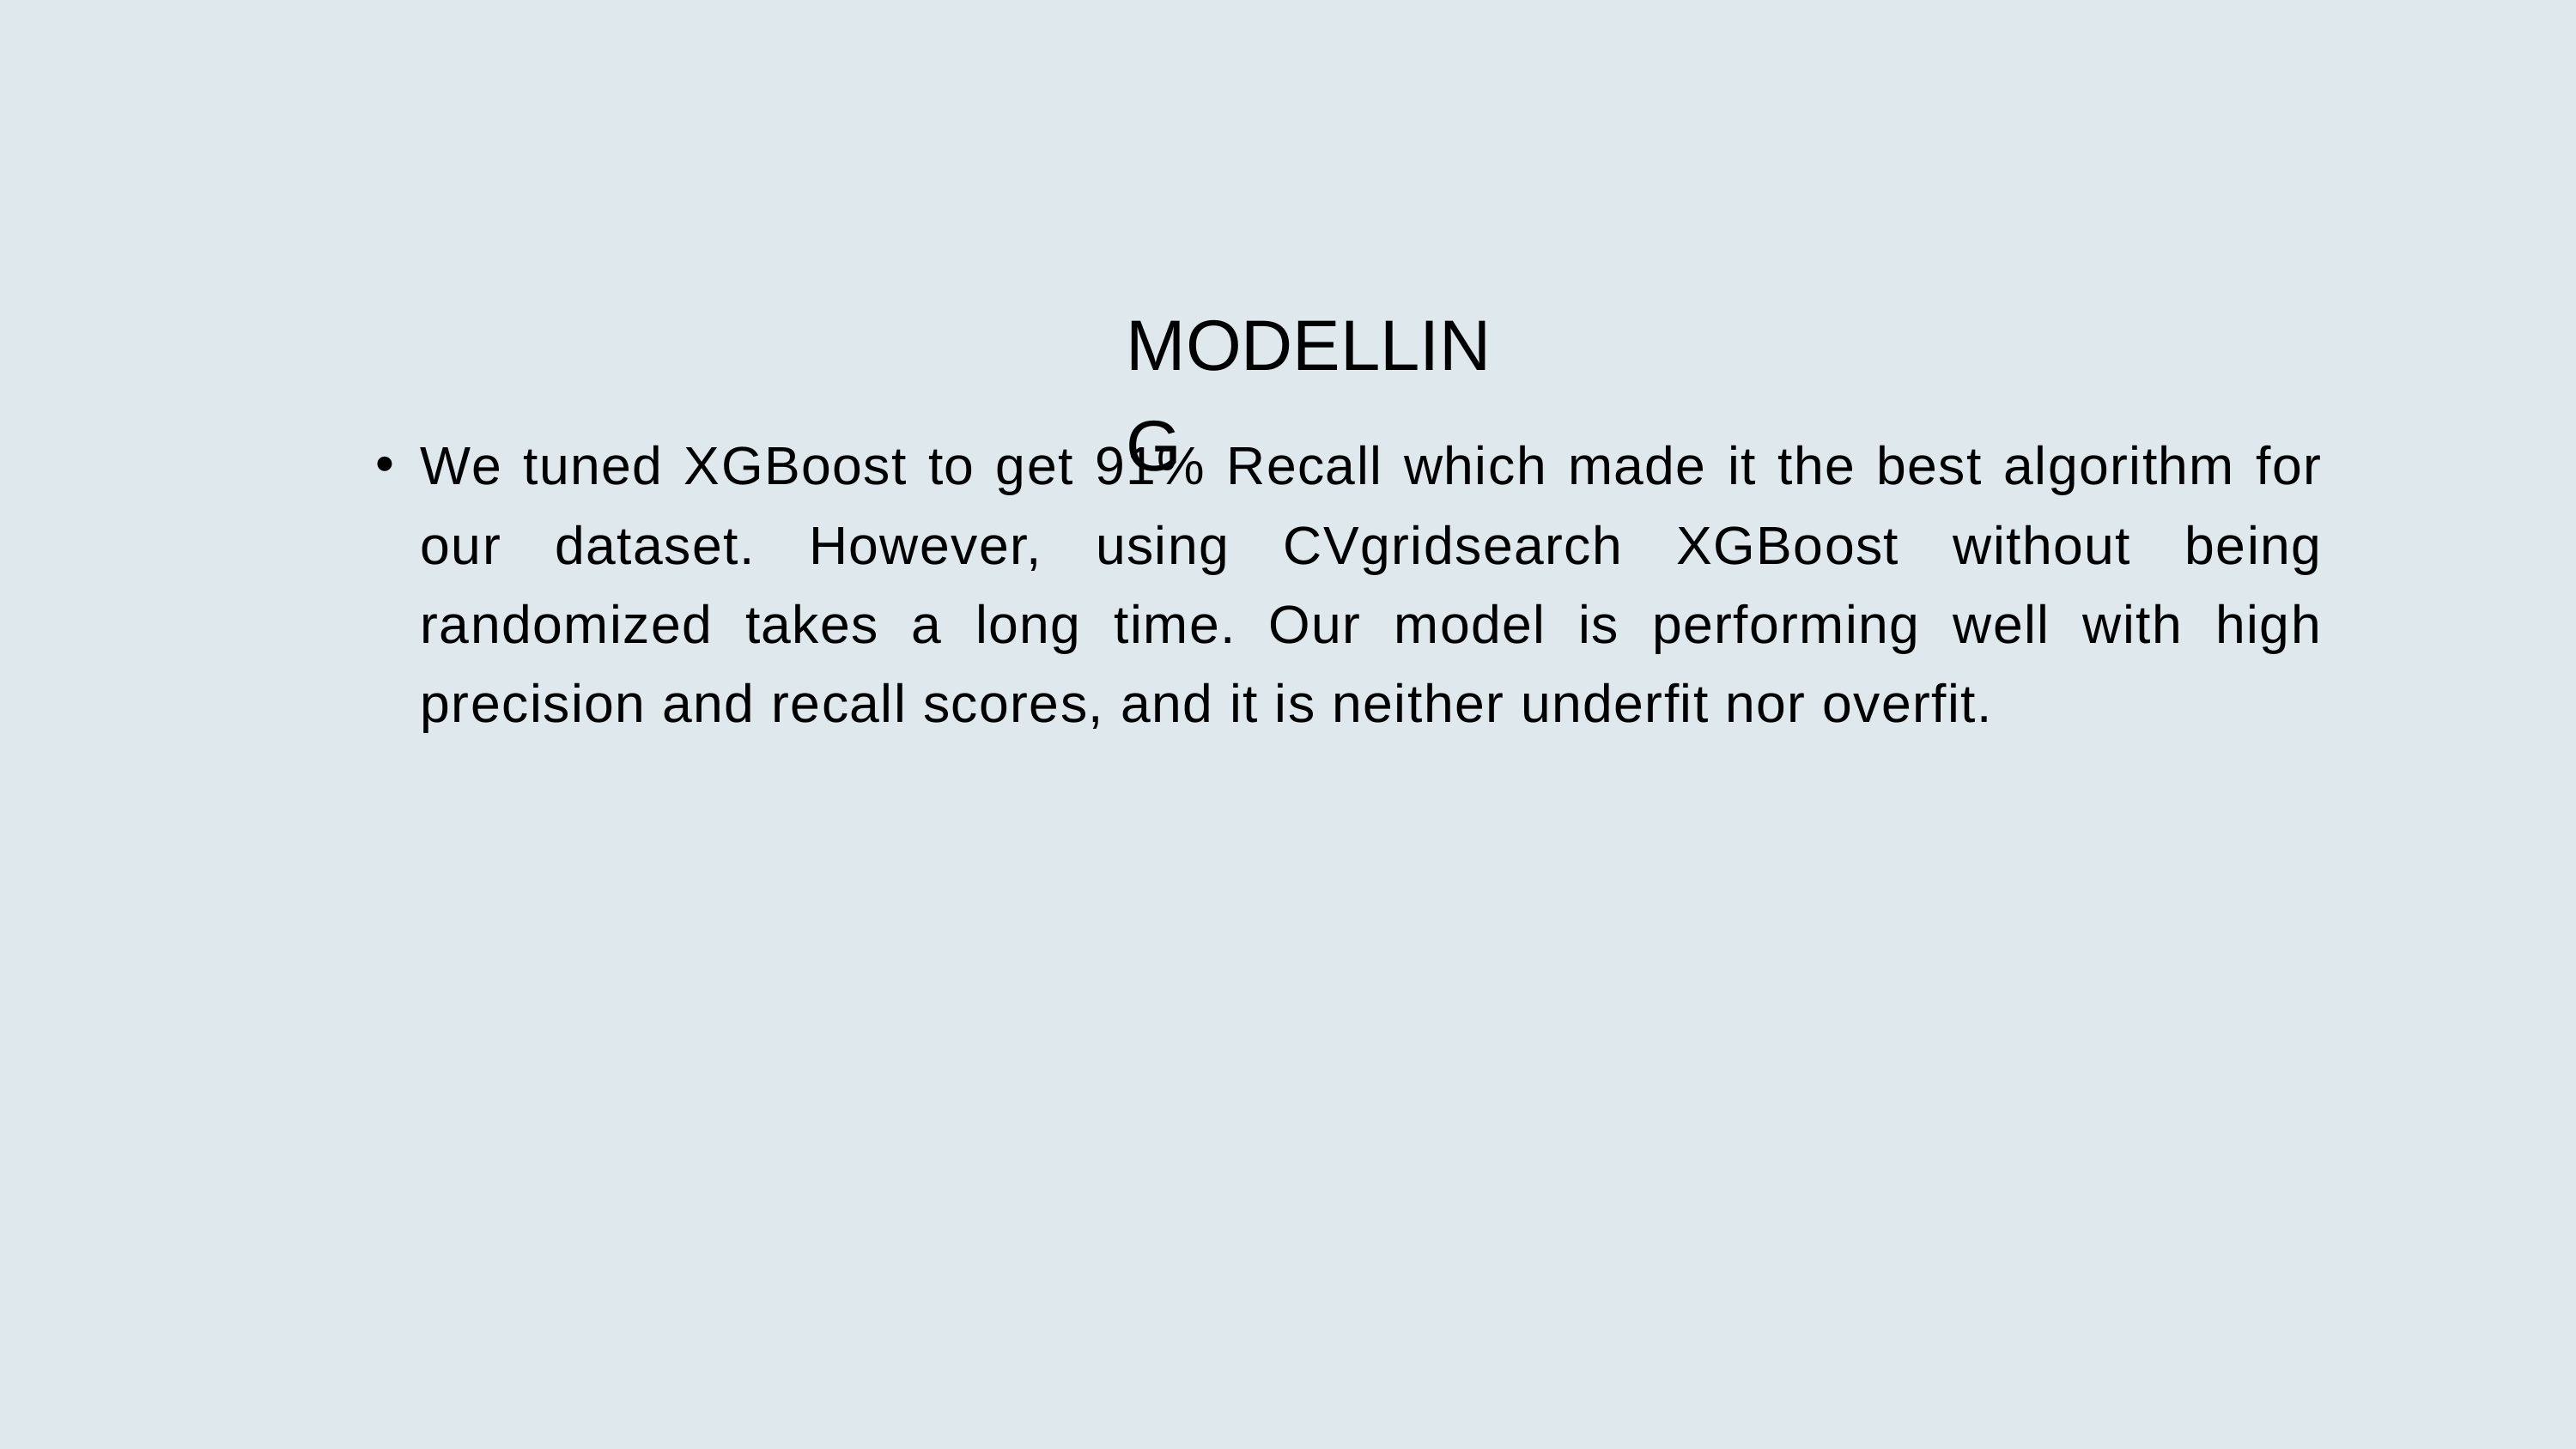

MODELLING
We tuned XGBoost to get 91% Recall which made it the best algorithm for our dataset. However, using CVgridsearch XGBoost without being randomized takes a long time. Our model is performing well with high precision and recall scores, and it is neither underfit nor overfit.